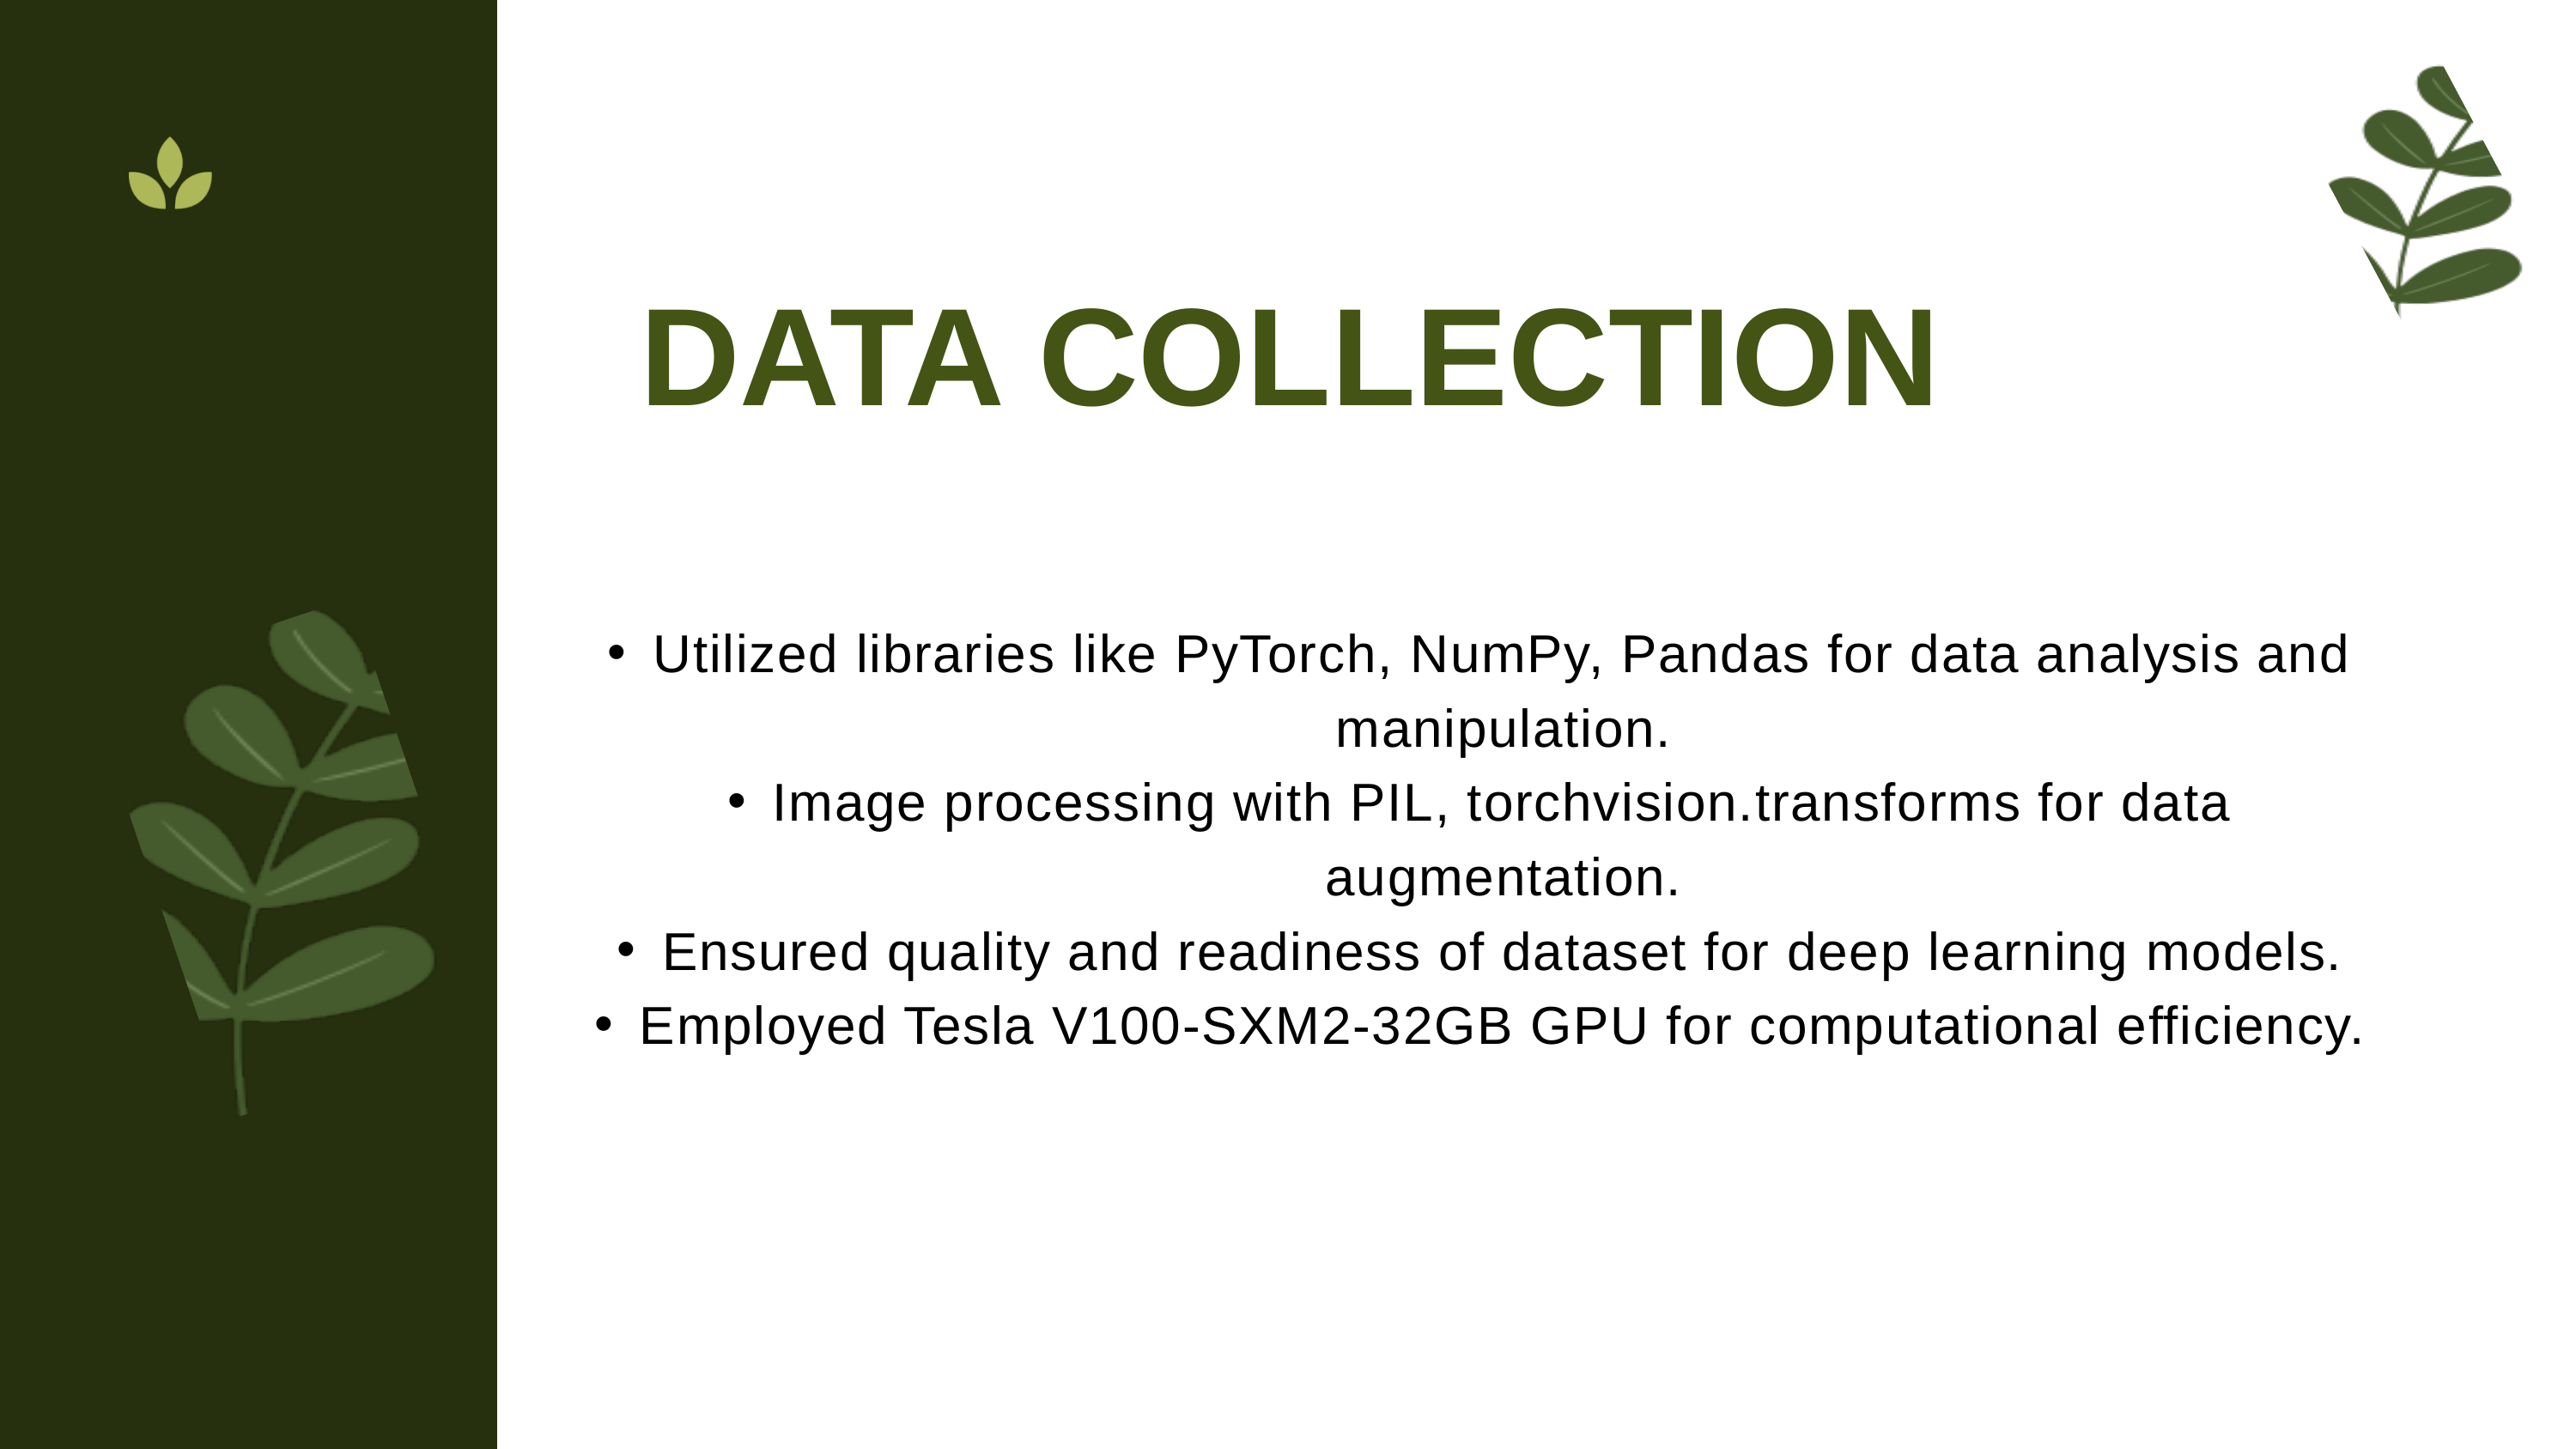

DATA COLLECTION
Utilized libraries like PyTorch, NumPy, Pandas for data analysis and manipulation.
Image processing with PIL, torchvision.transforms for data augmentation.
Ensured quality and readiness of dataset for deep learning models.
Employed Tesla V100-SXM2-32GB GPU for computational efficiency.